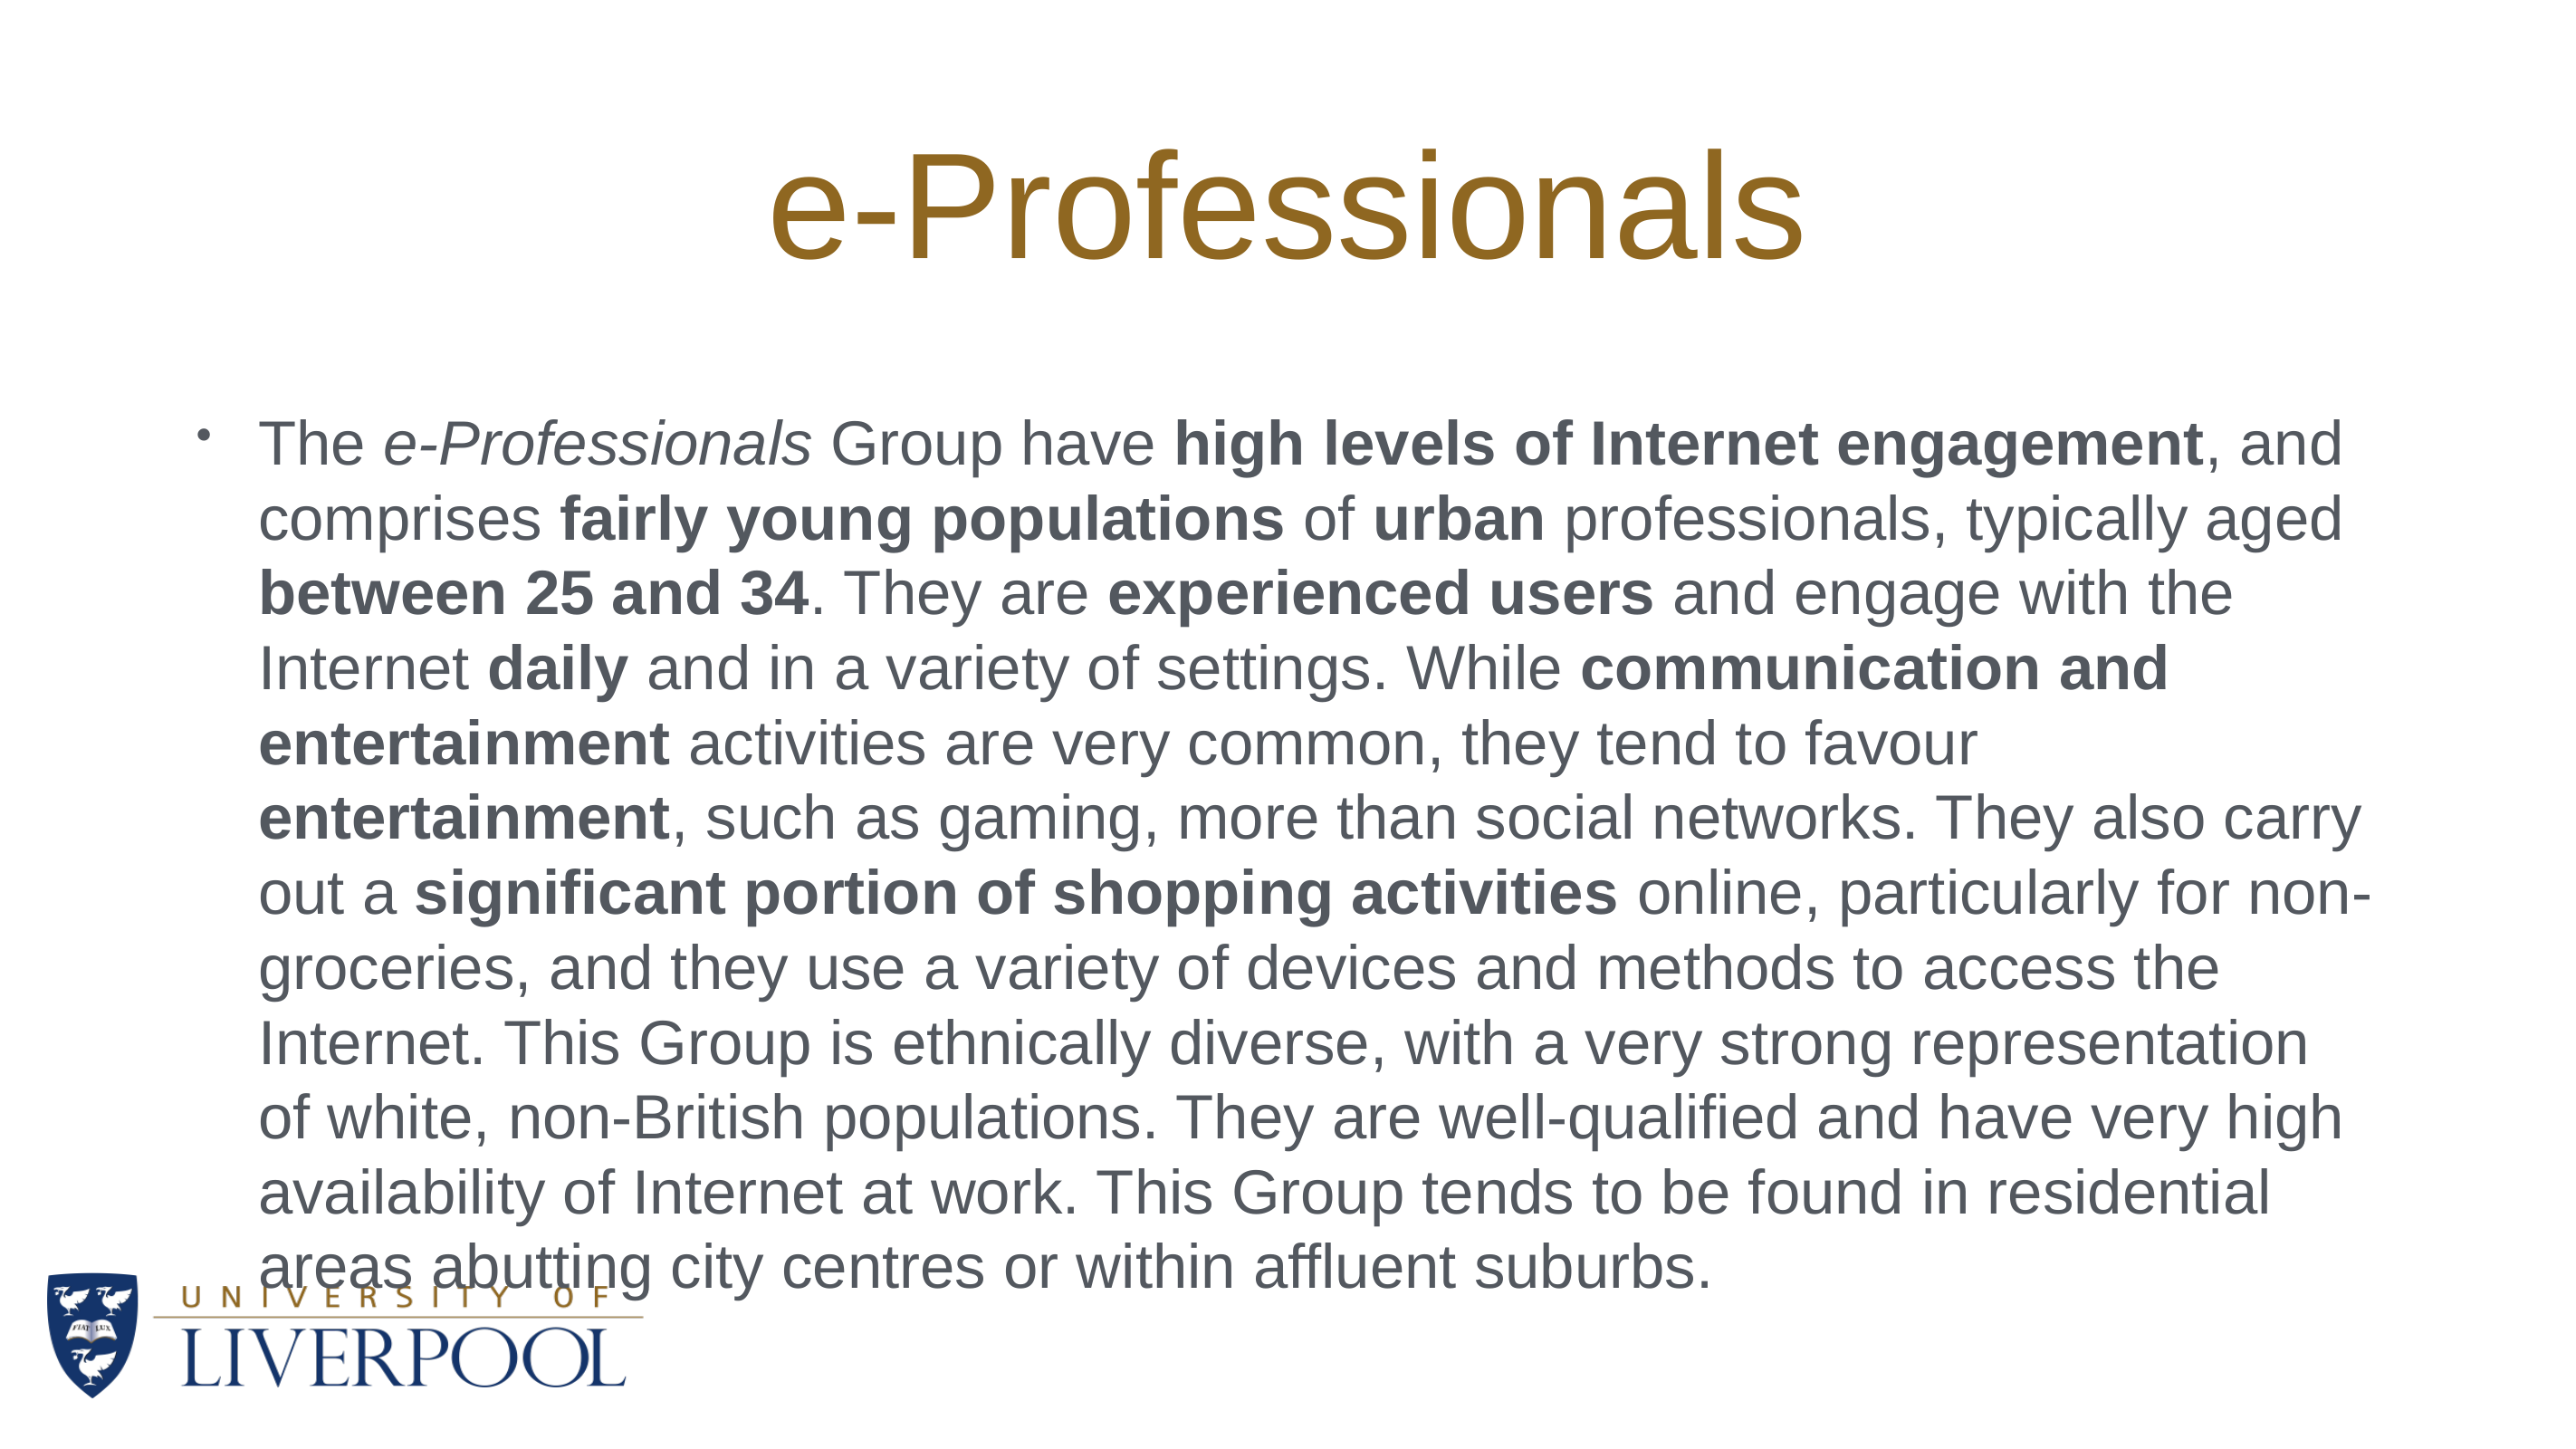

# e-Professionals
The e-Professionals Group have high levels of Internet engagement, and comprises fairly young populations of urban professionals, typically aged between 25 and 34. They are experienced users and engage with the Internet daily and in a variety of settings. While communication and entertainment activities are very common, they tend to favour entertainment, such as gaming, more than social networks. They also carry out a significant portion of shopping activities online, particularly for non-groceries, and they use a variety of devices and methods to access the Internet. This Group is ethnically diverse, with a very strong representation of white, non-British populations. They are well-qualified and have very high availability of Internet at work. This Group tends to be found in residential areas abutting city centres or within affluent suburbs.